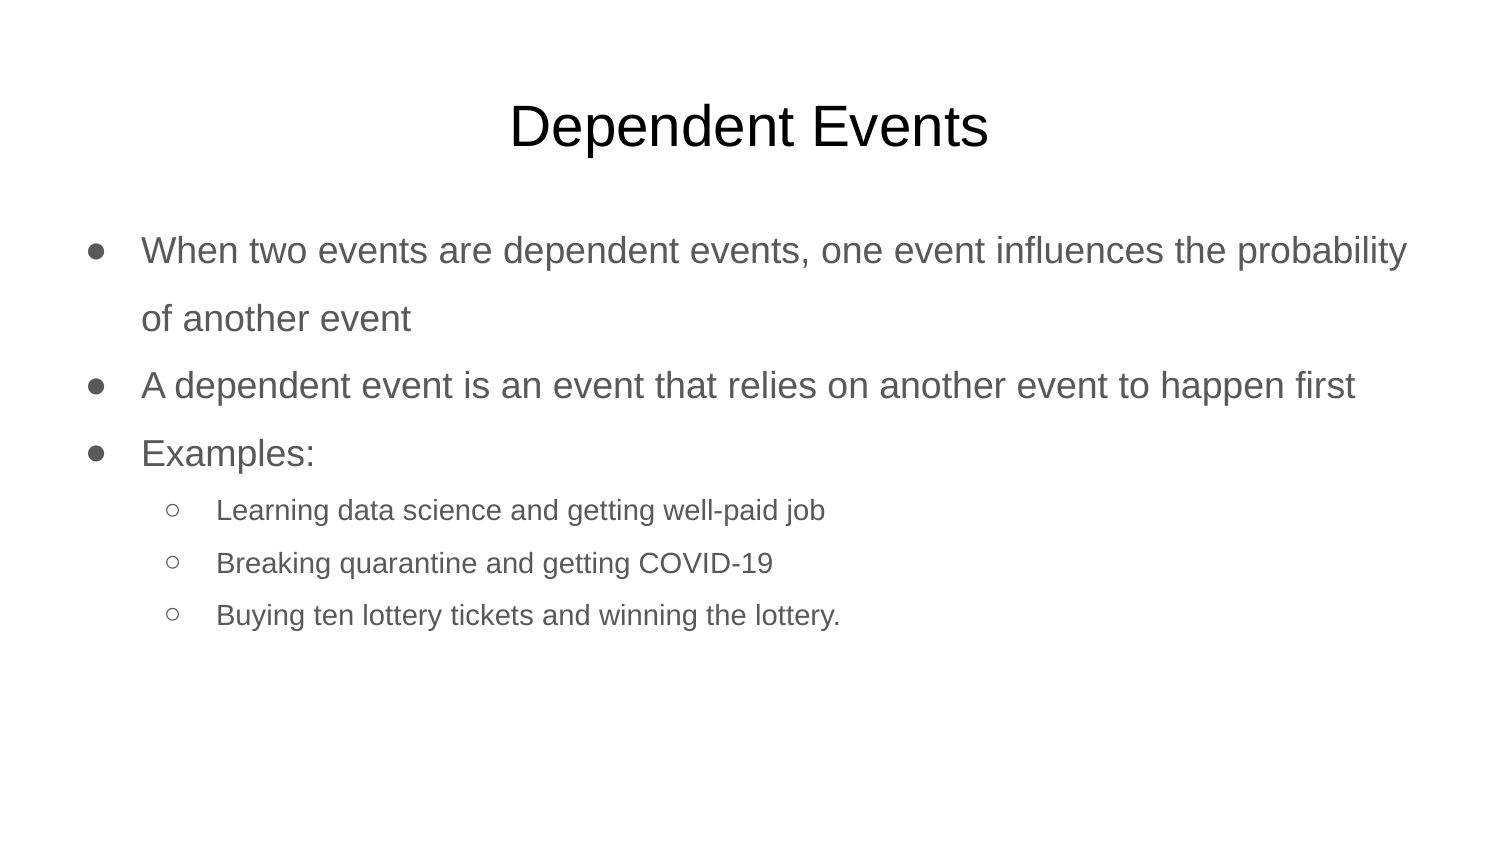

# Dependent Events
When two events are dependent events, one event influences the probability of another event
A dependent event is an event that relies on another event to happen first
Examples:
Learning data science and getting well-paid job
Breaking quarantine and getting COVID-19
Buying ten lottery tickets and winning the lottery.